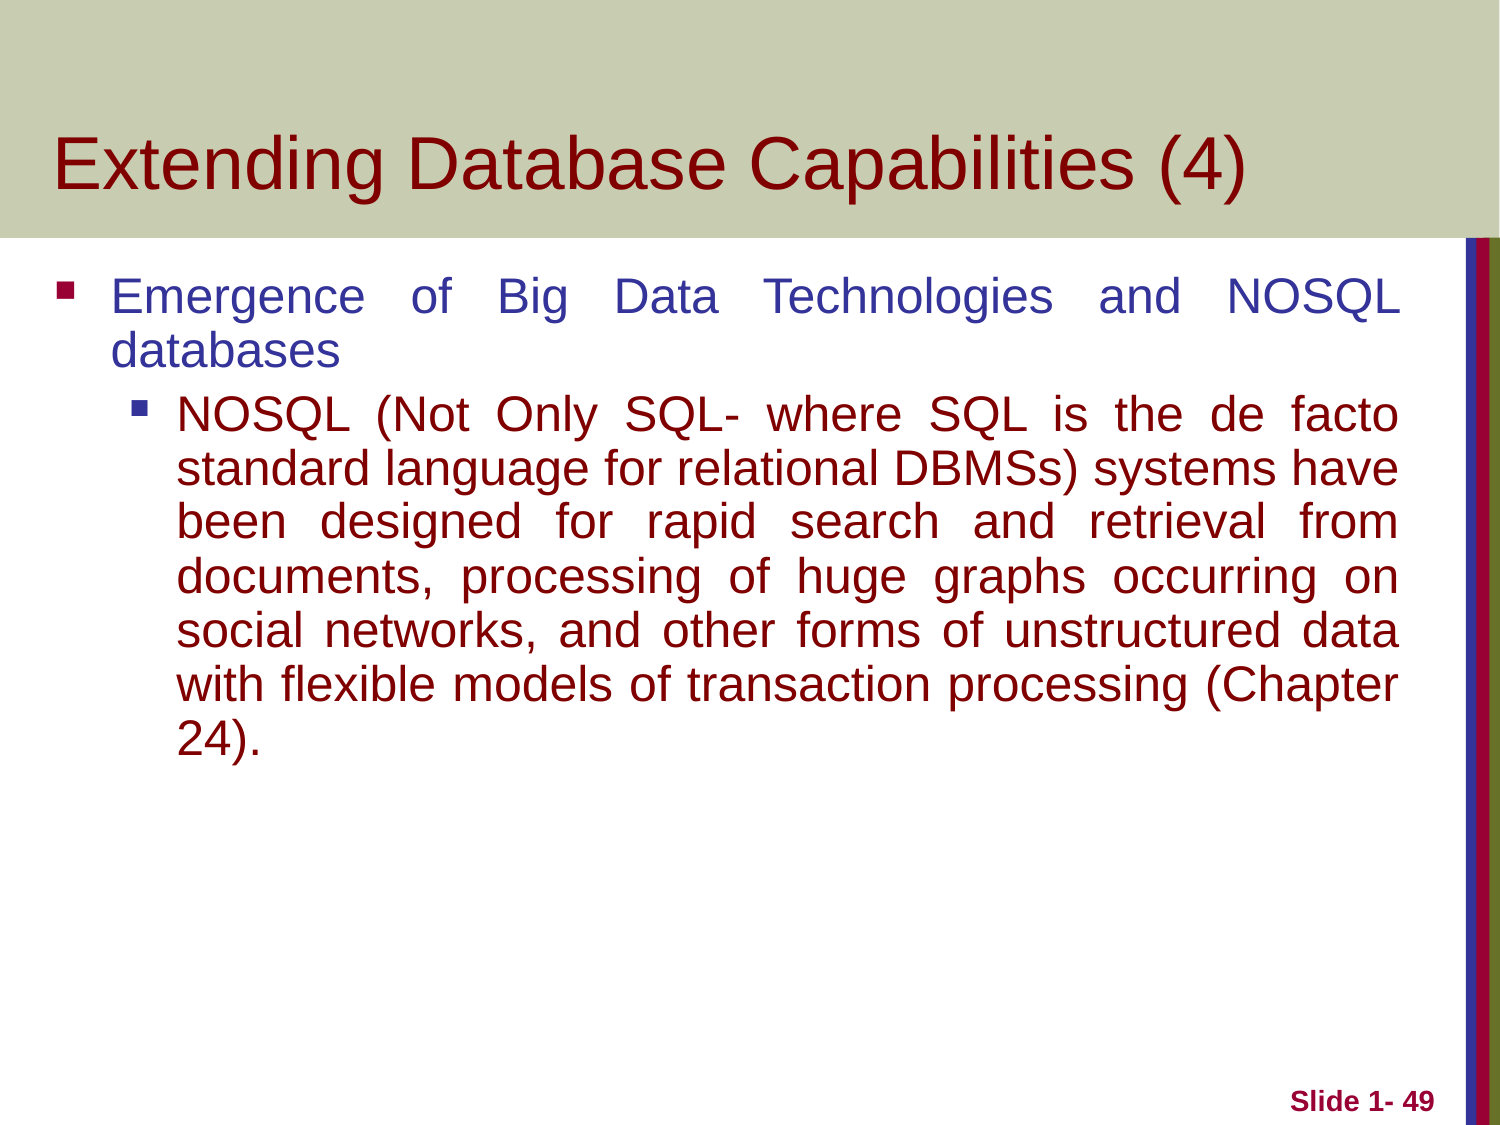

# Extending Database Capabilities (4)
Emergence of Big Data Technologies and NOSQL databases
NOSQL (Not Only SQL- where SQL is the de facto standard language for relational DBMSs) systems have been designed for rapid search and retrieval from documents, processing of huge graphs occurring on social networks, and other forms of unstructured data with flexible models of transaction processing (Chapter 24).
Slide 1- 49